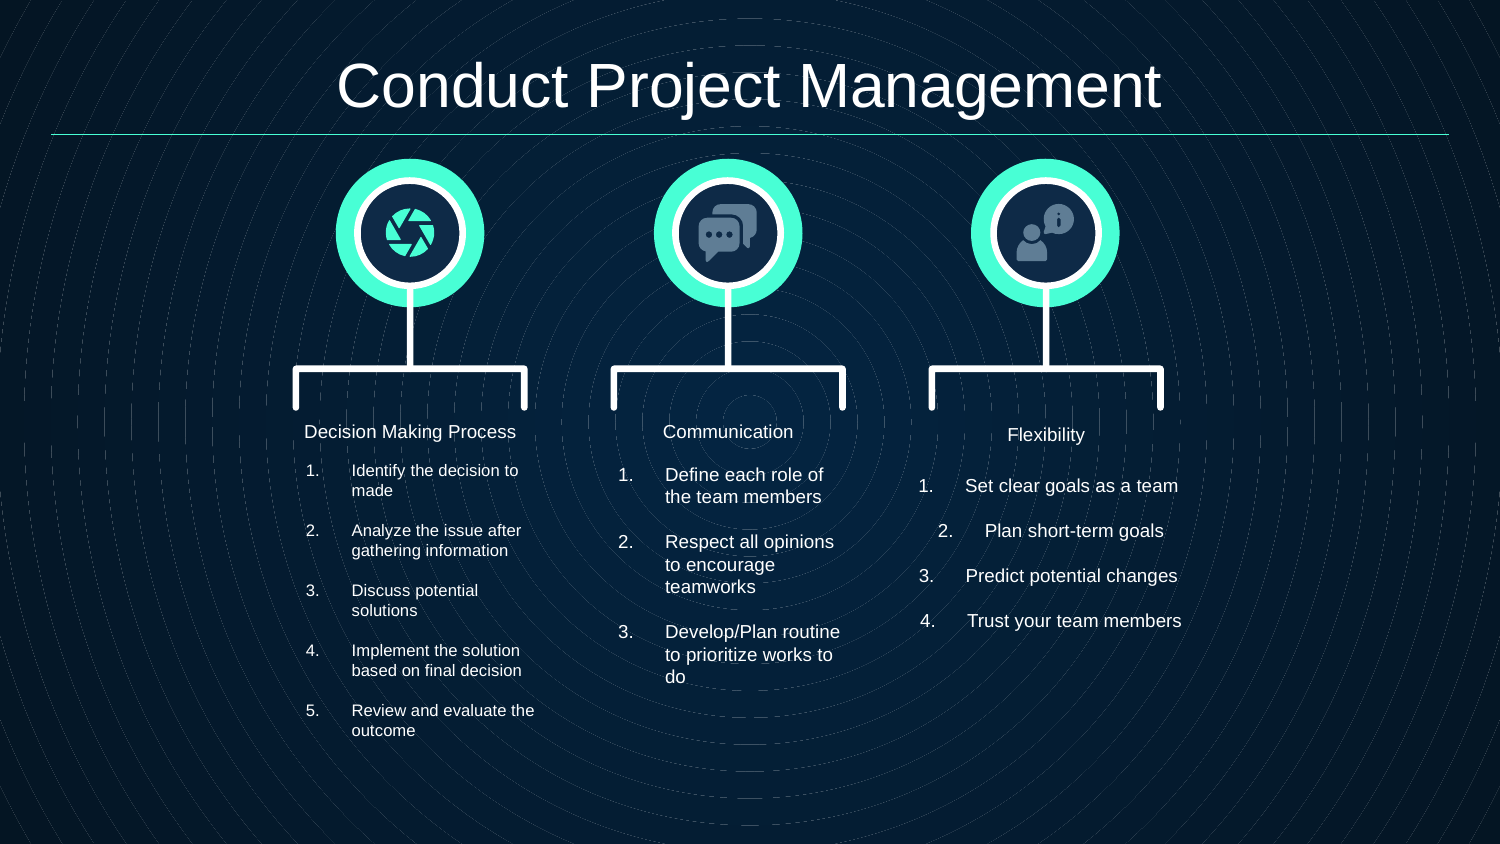

Conduct Project Management

Decision Making Process
# Communication
Flexibility
Identify the decision to made

Analyze the issue after gathering information

Discuss potential solutions

Implement the solution based on final decision

Review and evaluate the outcome
Define each role of the team members

Respect all opinions to encourage teamworks

Develop/Plan routine to prioritize works to do
Set clear goals as a team

Plan short-term goals

Predict potential changes

Trust your team members